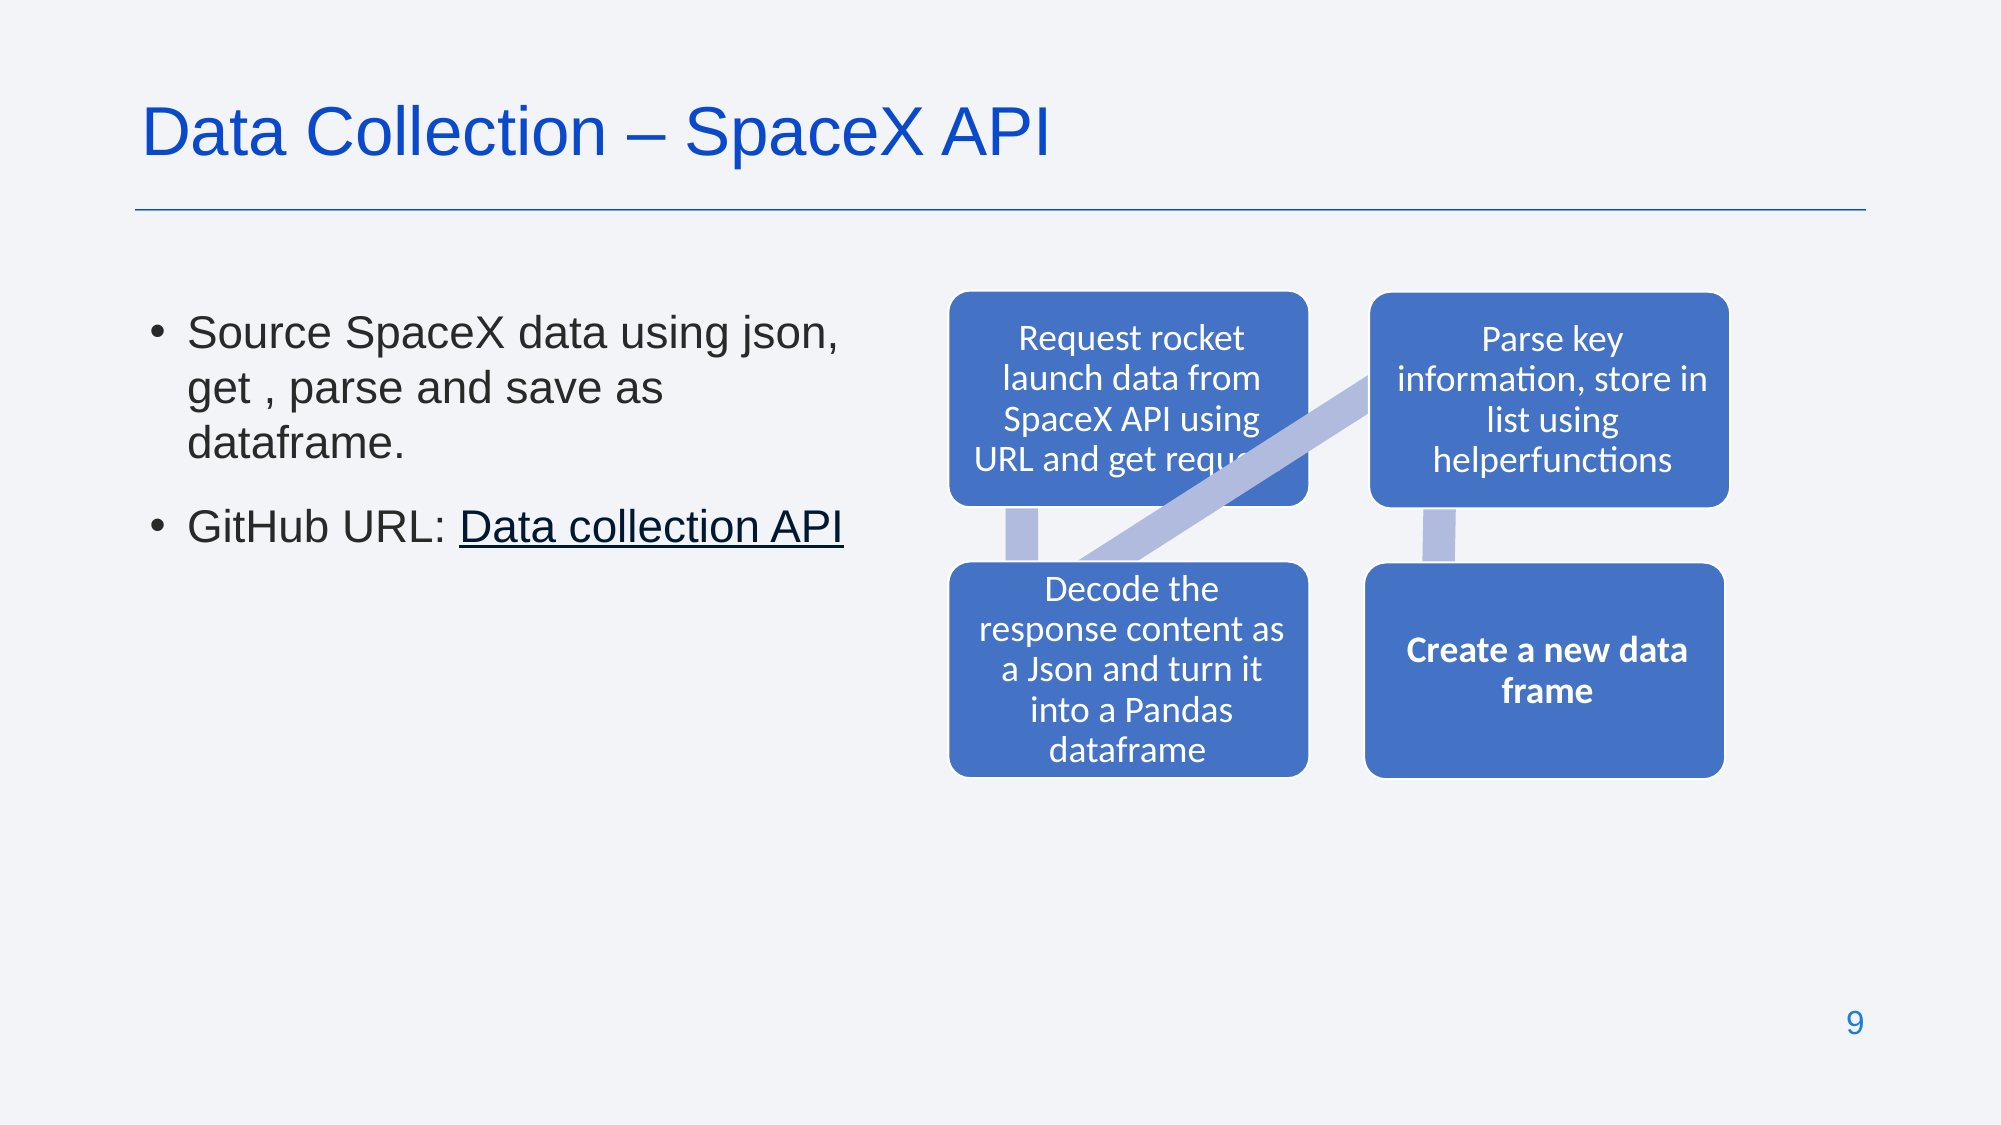

Data Collection – SpaceX API
Request rocket launch data from SpaceX API using URL and get request
Decode the response content as a Json and turn it into a Pandas dataframe
Parse key information, store in list using helperfunctions
Create a new data frame
Source SpaceX data using json, get , parse and save as dataframe.
GitHub URL: Data collection API

9